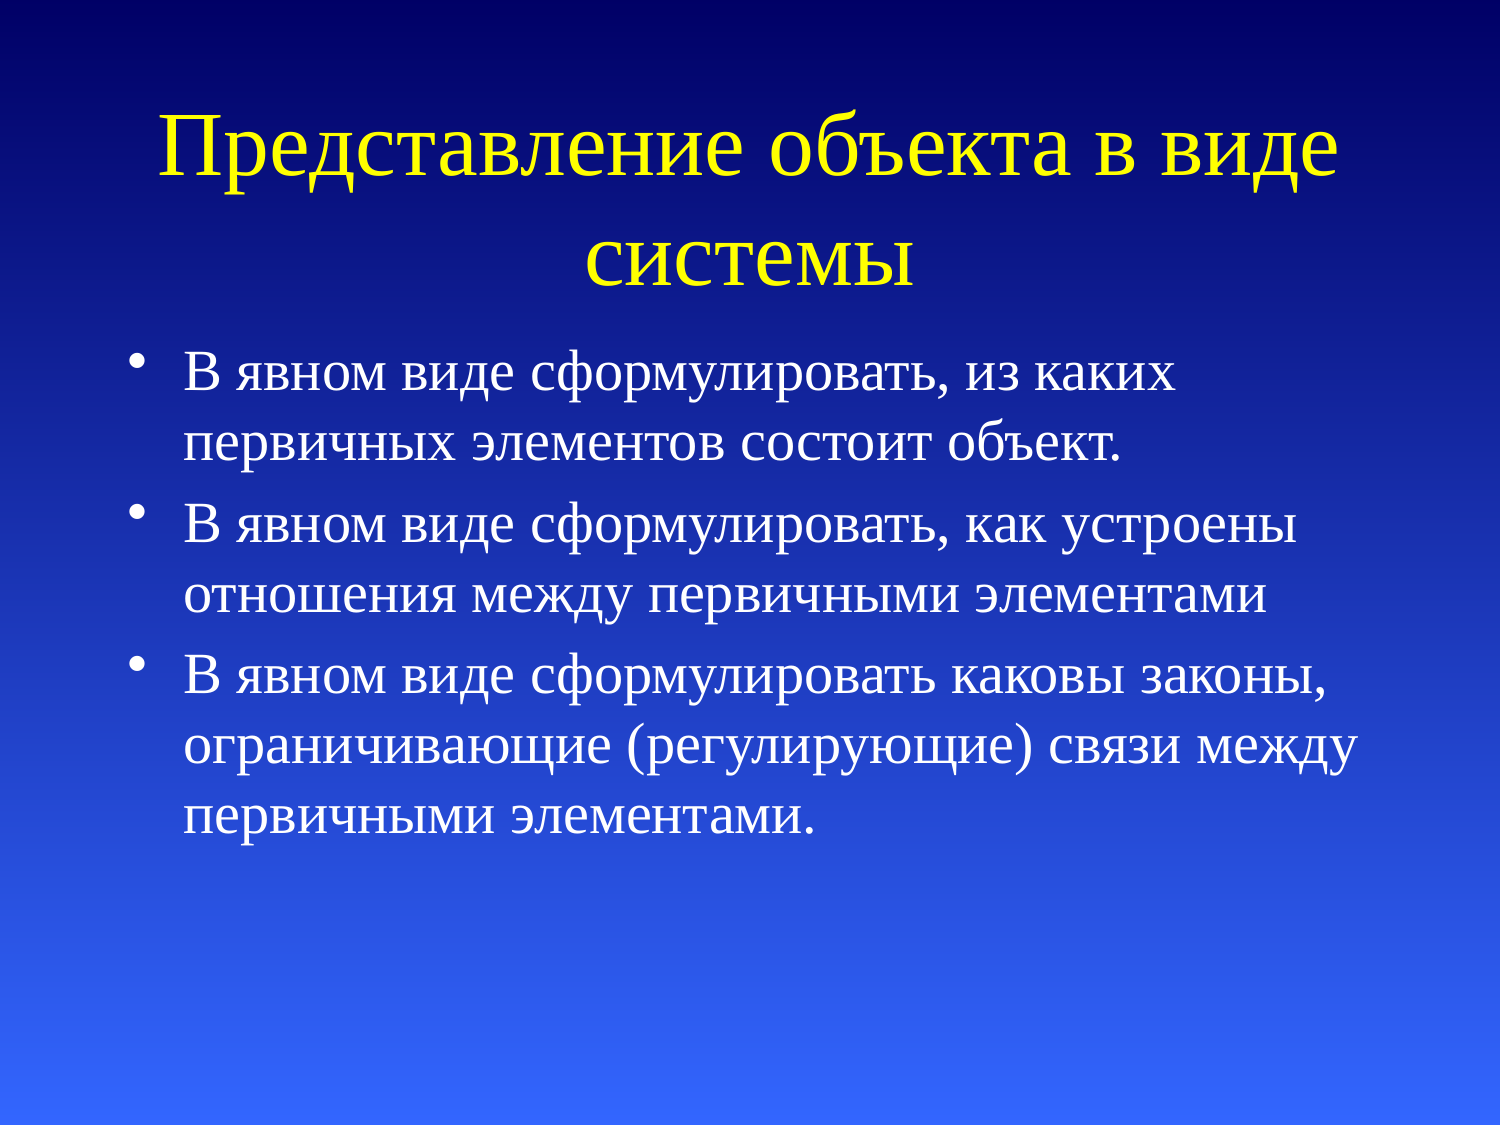

# Представление объекта в виде системы
В явном виде сформулировать, из каких первичных элементов состоит объект.
В явном виде сформулировать, как устроены отношения между первичными элементами
В явном виде сформулировать каковы законы, ограничивающие (регулирующие) связи между первичными элементами.